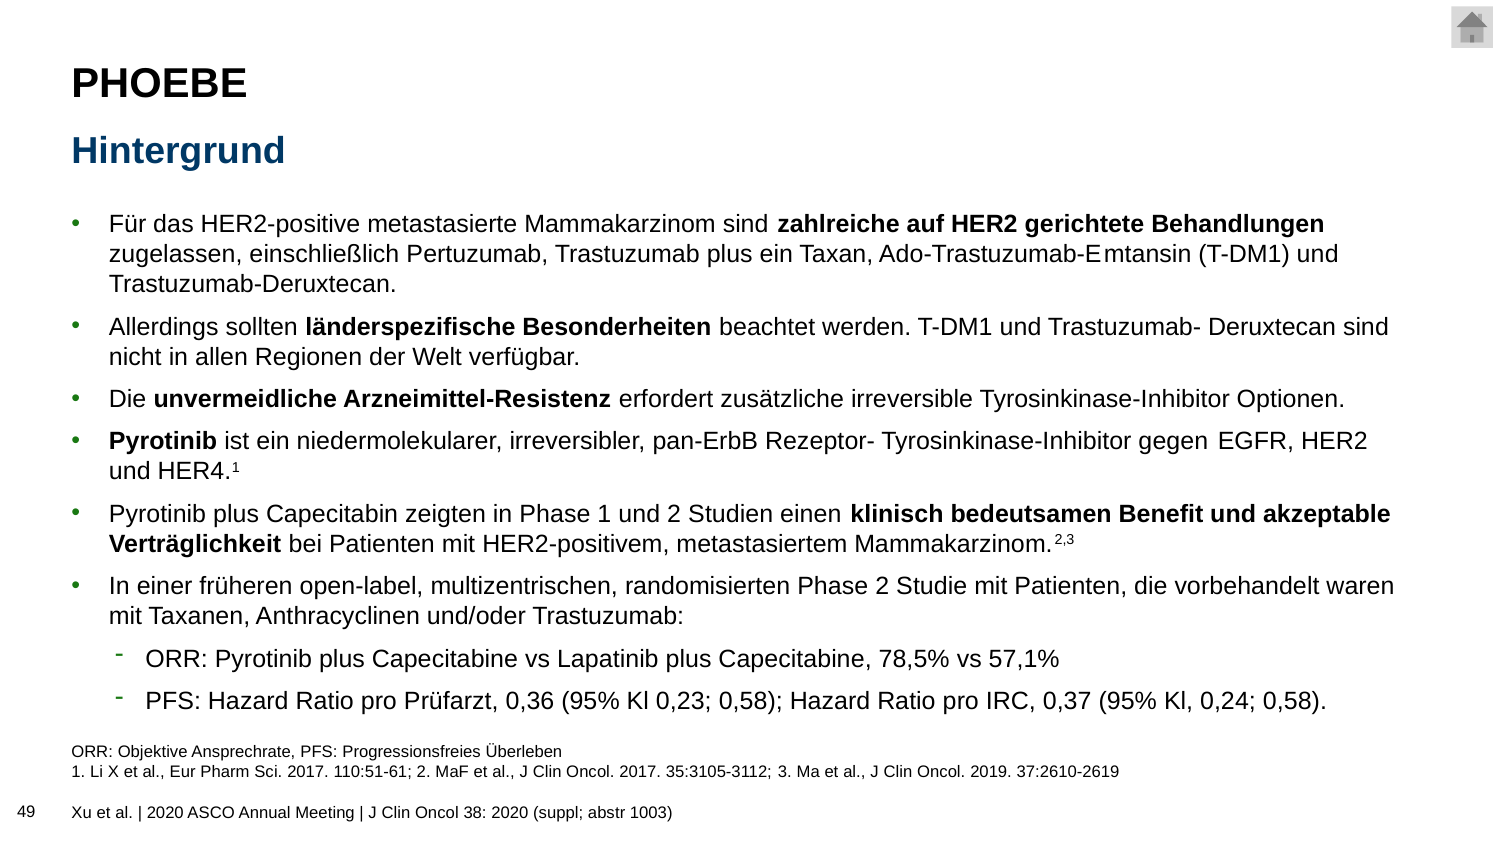

# PHOEBE
Hintergrund
Für das HER2-positive metastasierte Mammakarzinom sind zahlreiche auf HER2 gerichtete Behandlungen zugelassen, einschließlich Pertuzumab, Trastuzumab plus ein Taxan, Ado-Trastuzumab-Emtansin (T-DM1) und Trastuzumab-Deruxtecan.
Allerdings sollten länderspezifische Besonderheiten beachtet werden. T-DM1 und Trastuzumab- Deruxtecan sind nicht in allen Regionen der Welt verfügbar.
Die unvermeidliche Arzneimittel-Resistenz erfordert zusätzliche irreversible Tyrosinkinase-Inhibitor Optionen.
Pyrotinib ist ein niedermolekularer, irreversibler, pan-ErbB Rezeptor- Tyrosinkinase-Inhibitor gegen EGFR, HER2 und HER4.1
Pyrotinib plus Capecitabin zeigten in Phase 1 und 2 Studien einen klinisch bedeutsamen Benefit und akzeptable Verträglichkeit bei Patienten mit HER2-positivem, metastasiertem Mammakarzinom.2,3
In einer früheren open-label, multizentrischen, randomisierten Phase 2 Studie mit Patienten, die vorbehandelt waren mit Taxanen, Anthracyclinen und/oder Trastuzumab:
ORR: Pyrotinib plus Capecitabine vs Lapatinib plus Capecitabine, 78,5% vs 57,1%
PFS: Hazard Ratio pro Prüfarzt, 0,36 (95% Kl 0,23; 0,58); Hazard Ratio pro IRC, 0,37 (95% Kl, 0,24; 0,58).
ORR: Objektive Ansprechrate, PFS: Progressionsfreies Überleben
1. Li X et al., Eur Pharm Sci. 2017. 110:51-61; 2. MaF et al., J Clin Oncol. 2017. 35:3105-3112; 3. Ma et al., J Clin Oncol. 2019. 37:2610-2619
49
Xu et al. | 2020 ASCO Annual Meeting | J Clin Oncol 38: 2020 (suppl; abstr 1003)